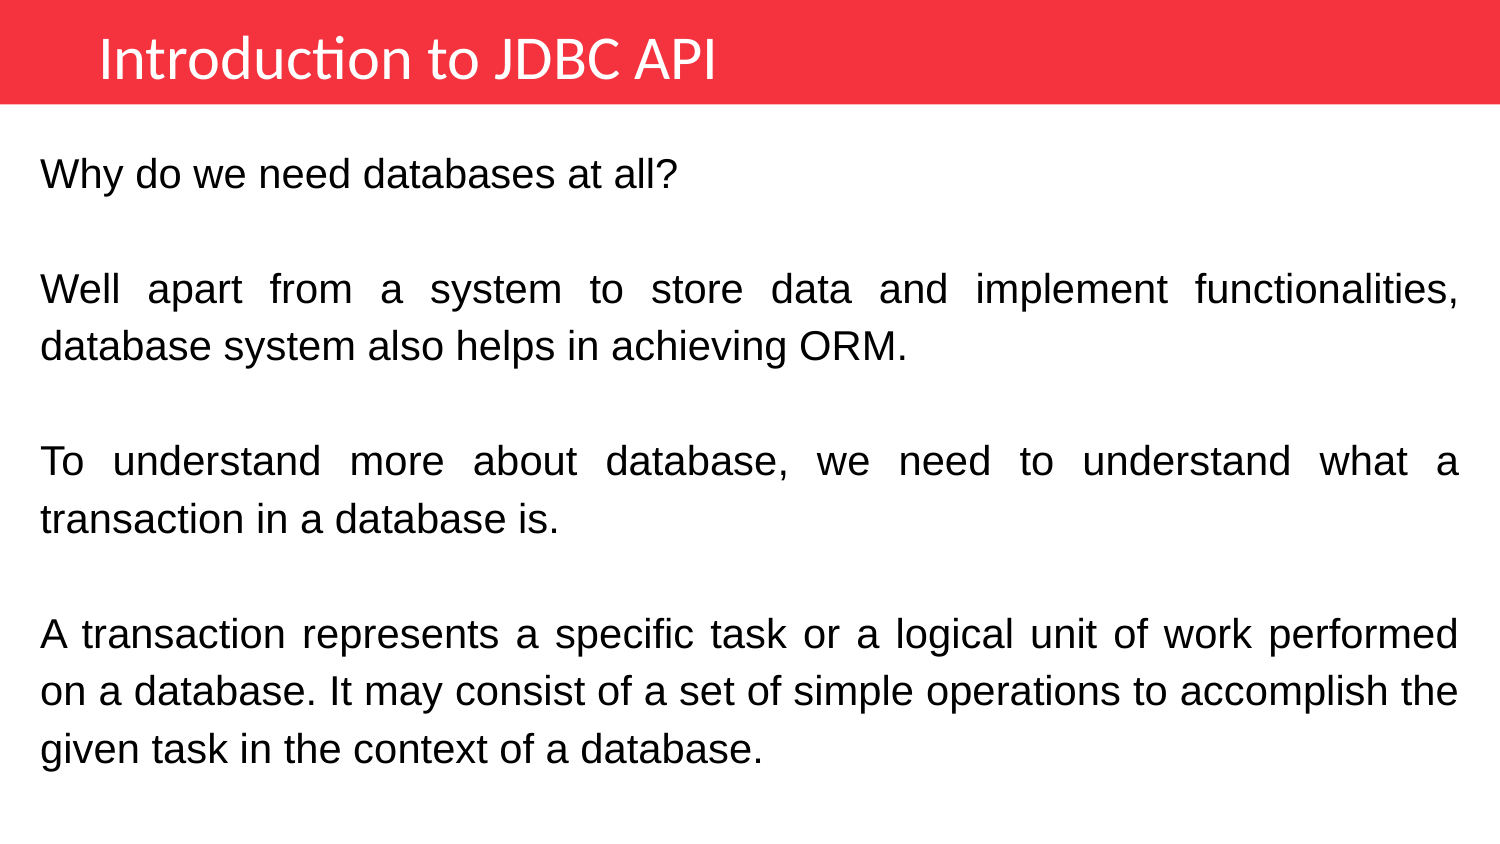

Introduction to JDBC API

Why do we need databases at all?

Well apart from a system to store data and implement functionalities, database system also helps in achieving ORM.

To understand more about database, we need to understand what a transaction in a database is.

A transaction represents a specific task or a logical unit of work performed on a database. It may consist of a set of simple operations to accomplish the given task in the context of a database.